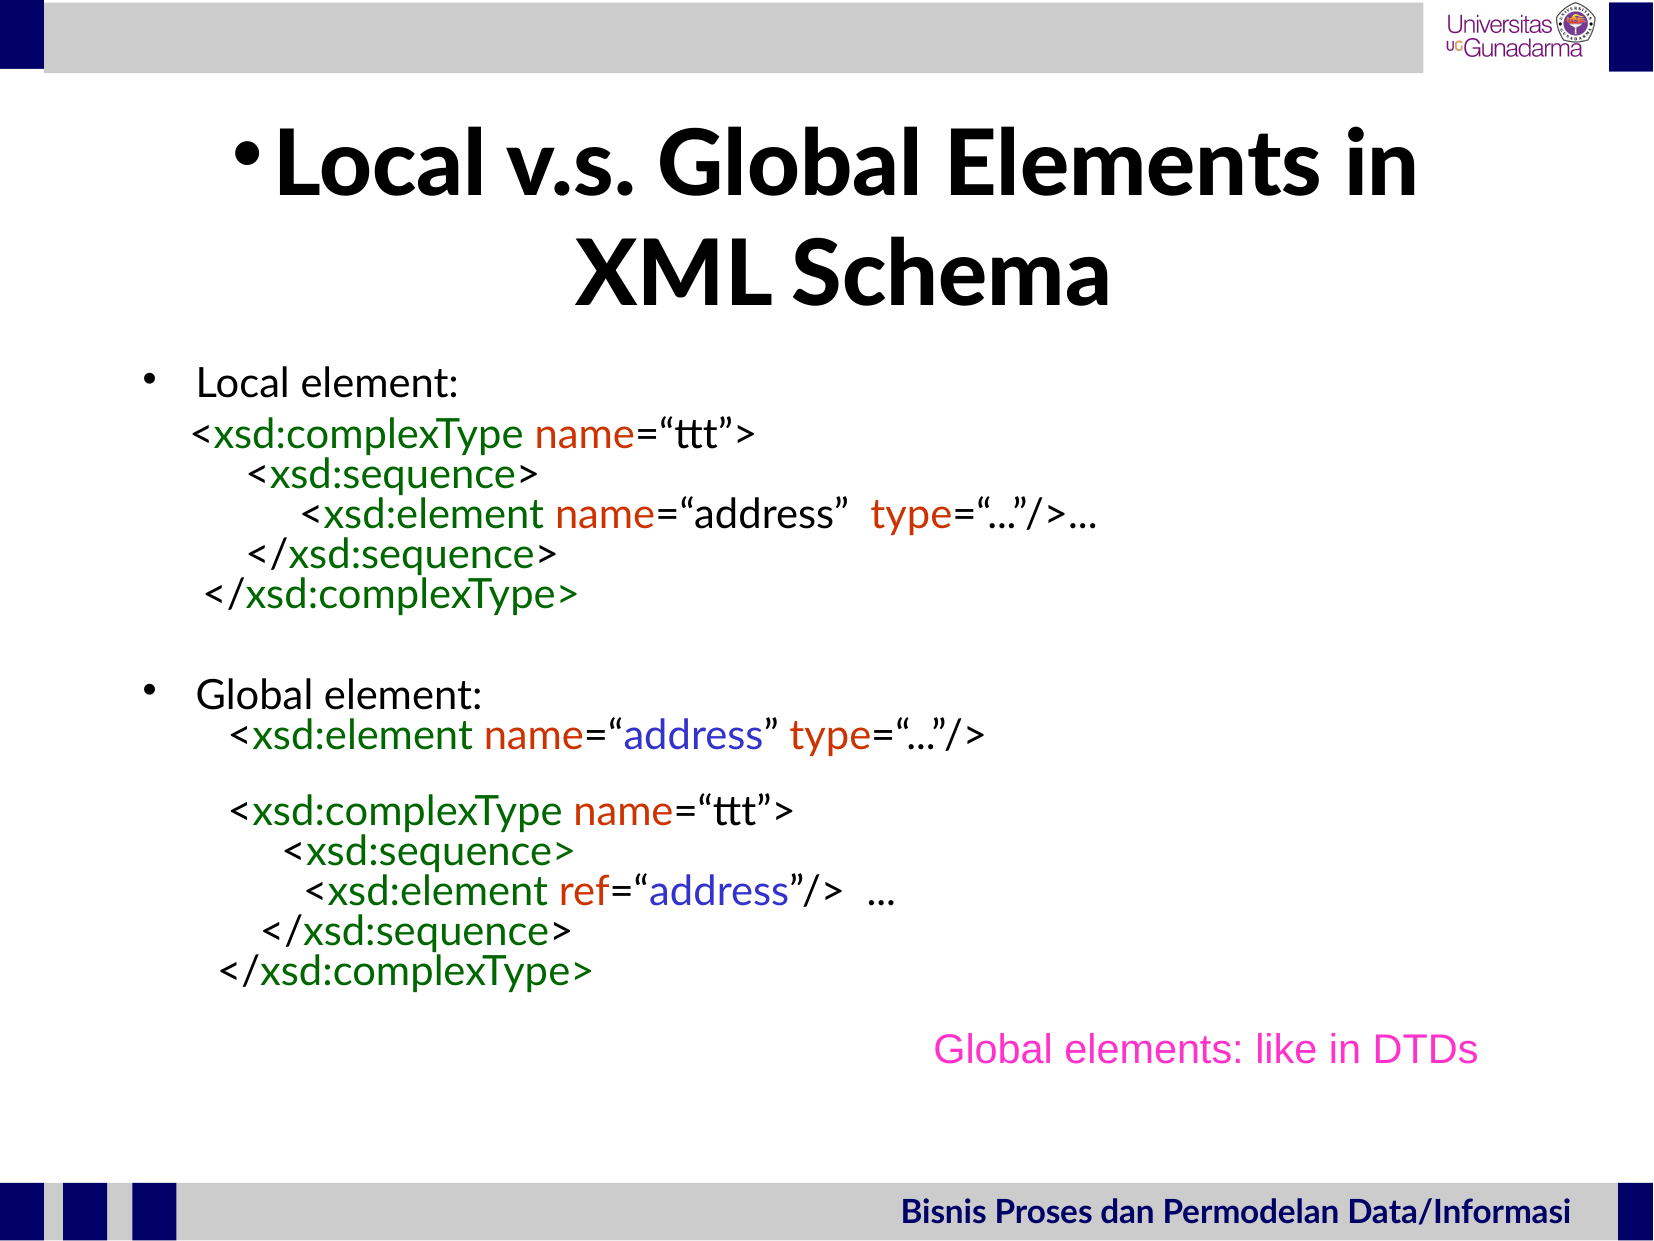

Local v.s. Global Elements in
XML Schema
Local element:
      <xsd:complexType name=“ttt”>
      <xsd:sequence>
           <xsd:element name=“address”  type=“...”/>...
      </xsd:sequence>
  </xsd:complexType>

Global element:
   <xsd:element name=“address” type=“...”/>
   <xsd:complexType name=“ttt”>
        <xsd:sequence>
          <xsd:element ref=“address”/>  ...
      </xsd:sequence>
  </xsd:complexType>
Global elements: like in DTDs